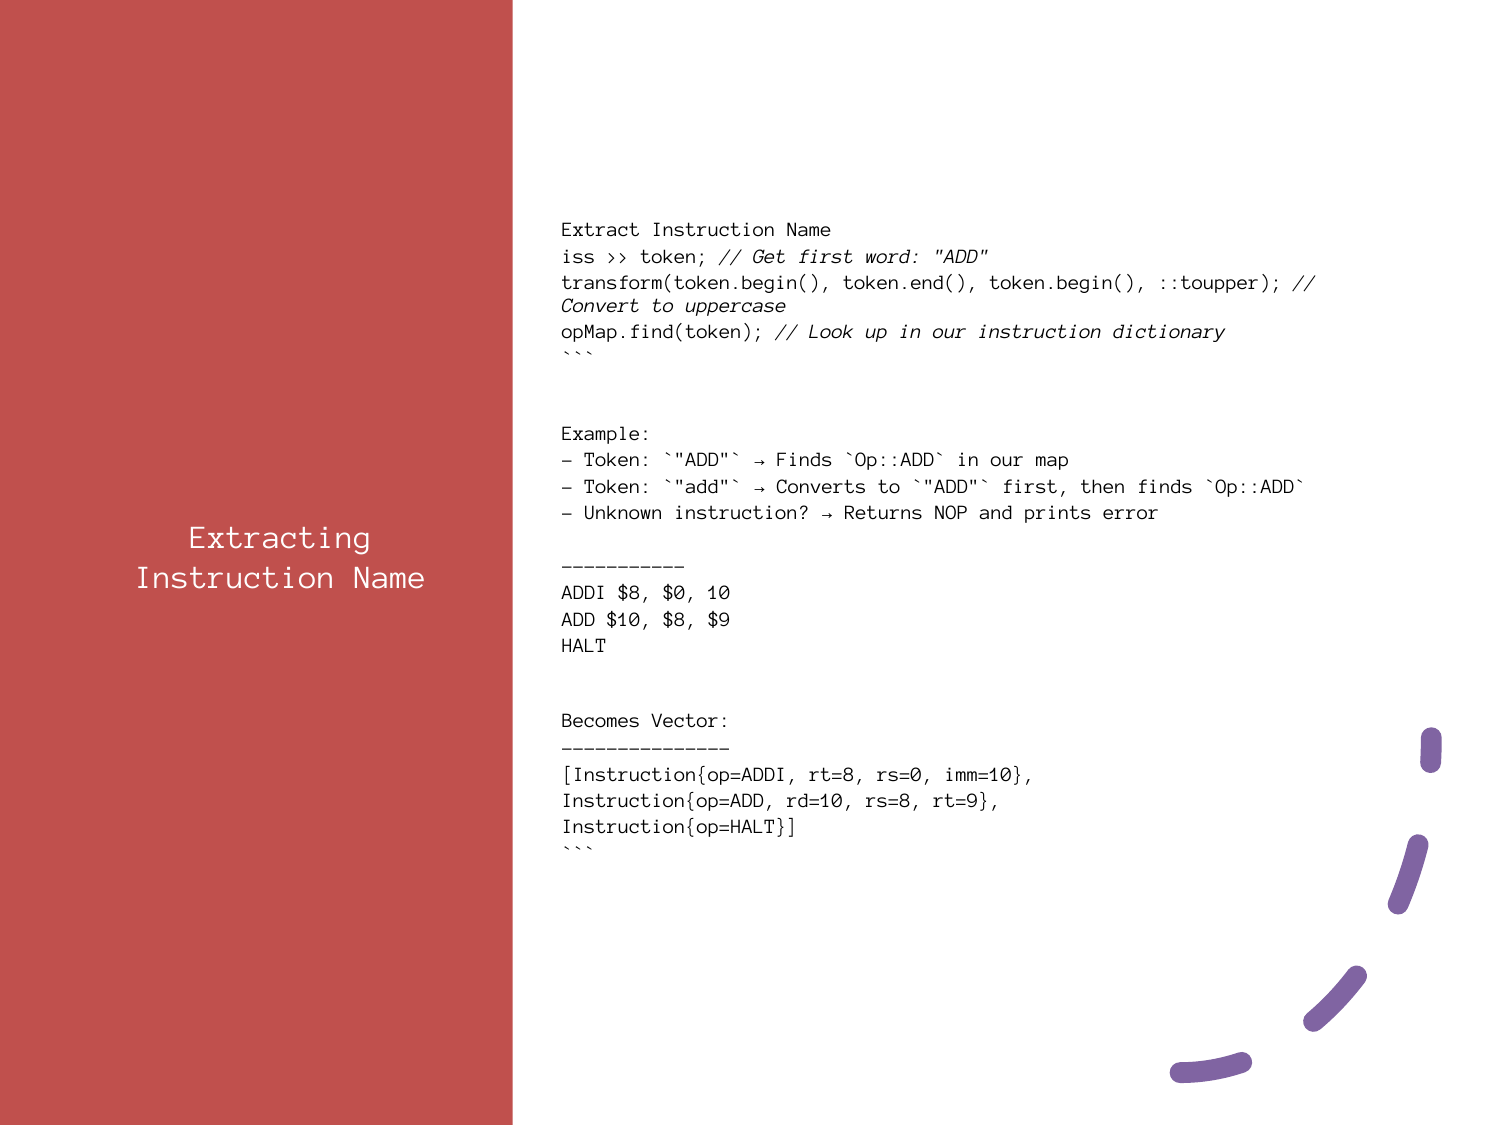

# Extracting Instruction Name
Extract Instruction Name
iss >> token; // Get first word: "ADD"
transform(token.begin(), token.end(), token.begin(), ::toupper); // Convert to uppercase
opMap.find(token); // Look up in our instruction dictionary
```

Example:
- Token: `"ADD"` → Finds `Op::ADD` in our map
- Token: `"add"` → Converts to `"ADD"` first, then finds `Op::ADD`
- Unknown instruction? → Returns NOP and prints error

-----------
ADDI $8, $0, 10
ADD $10, $8, $9
HALT

Becomes Vector:
---------------
[Instruction{op=ADDI, rt=8, rs=0, imm=10},
Instruction{op=ADD, rd=10, rs=8, rt=9},
Instruction{op=HALT}]
```